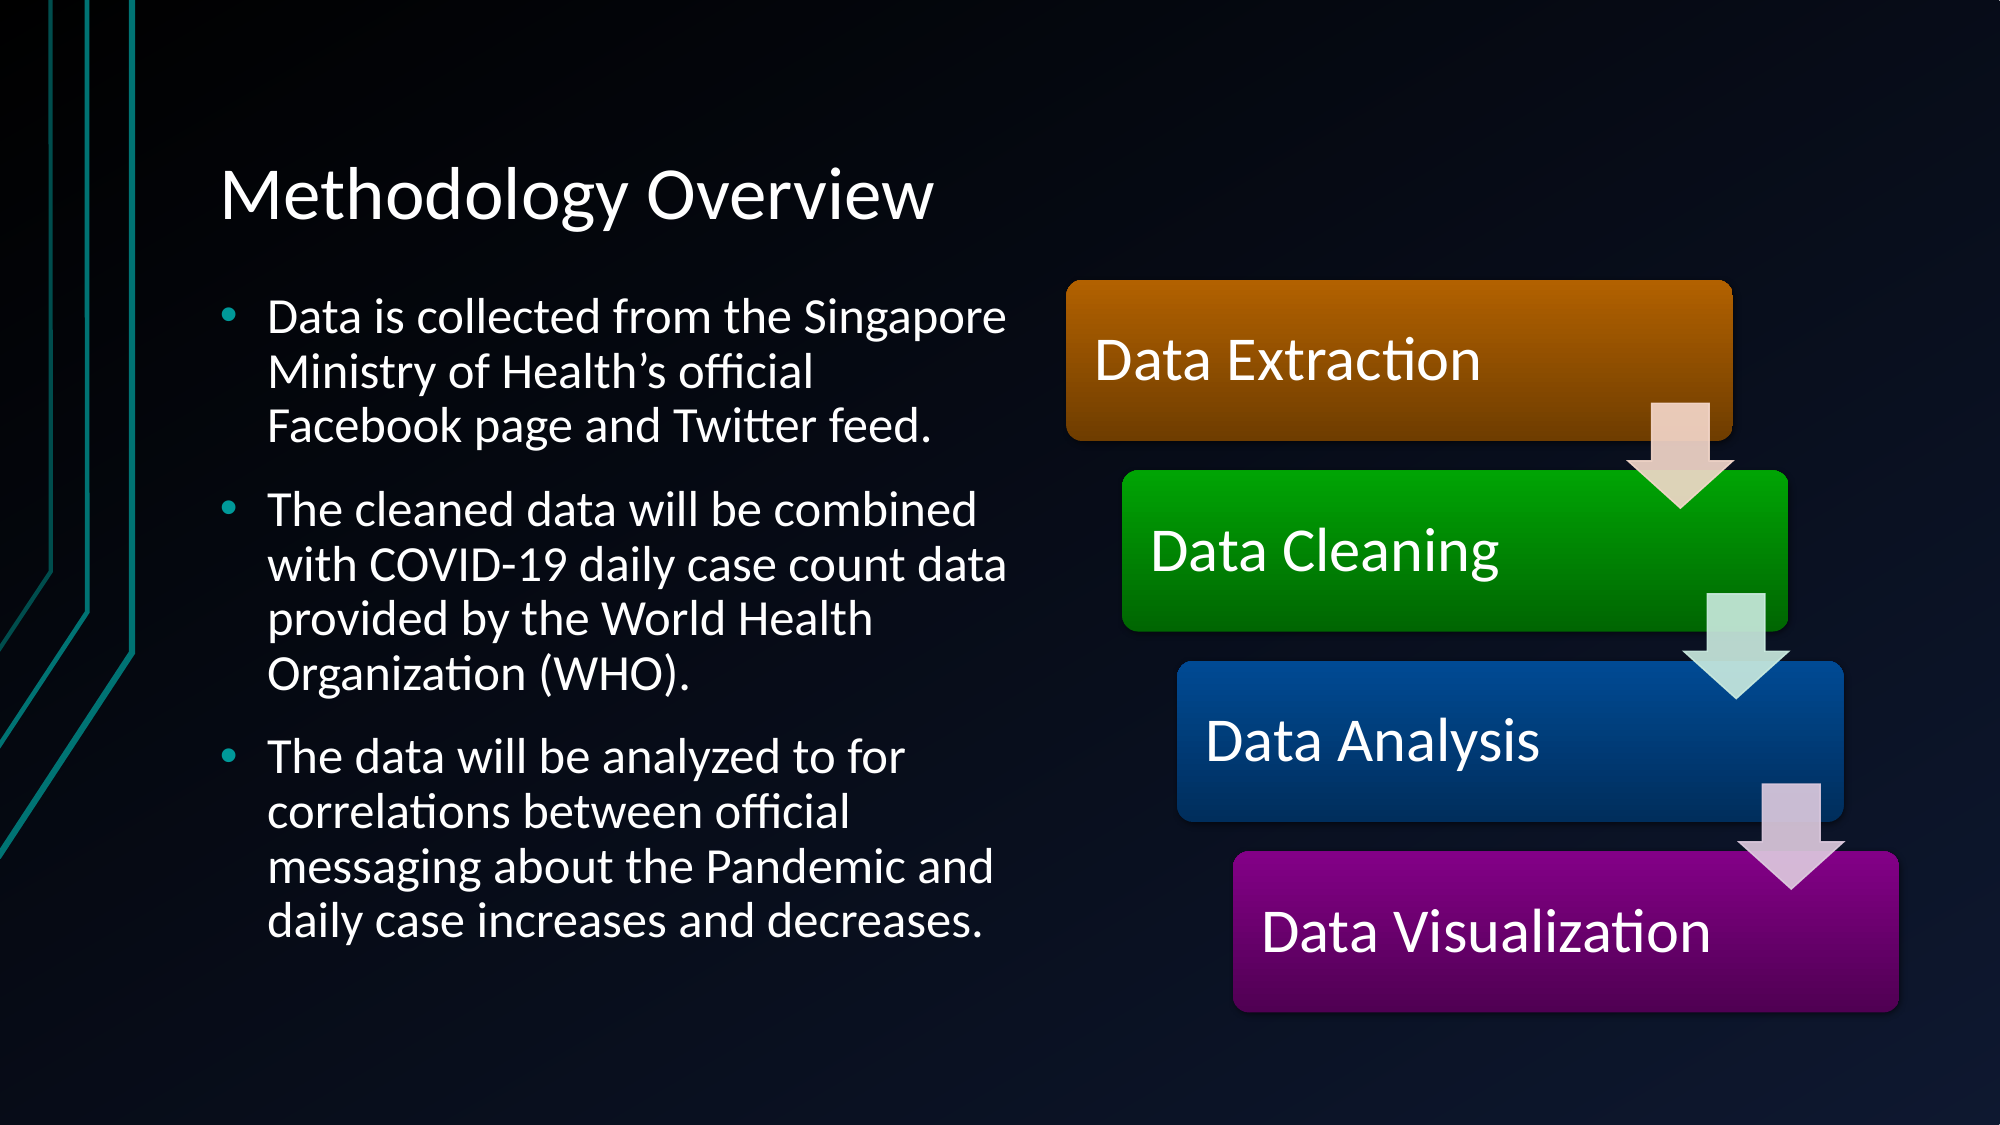

# Methodology Overview
Data Extraction
Data Cleaning
Data Analysis
Data Visualization

Data is collected from the Singapore Ministry of Health’s official Facebook page and Twitter feed.
The cleaned data will be combined with COVID-19 daily case count data provided by the World Health Organization (WHO).
The data will be analyzed to for correlations between official messaging about the Pandemic and daily case increases and decreases.